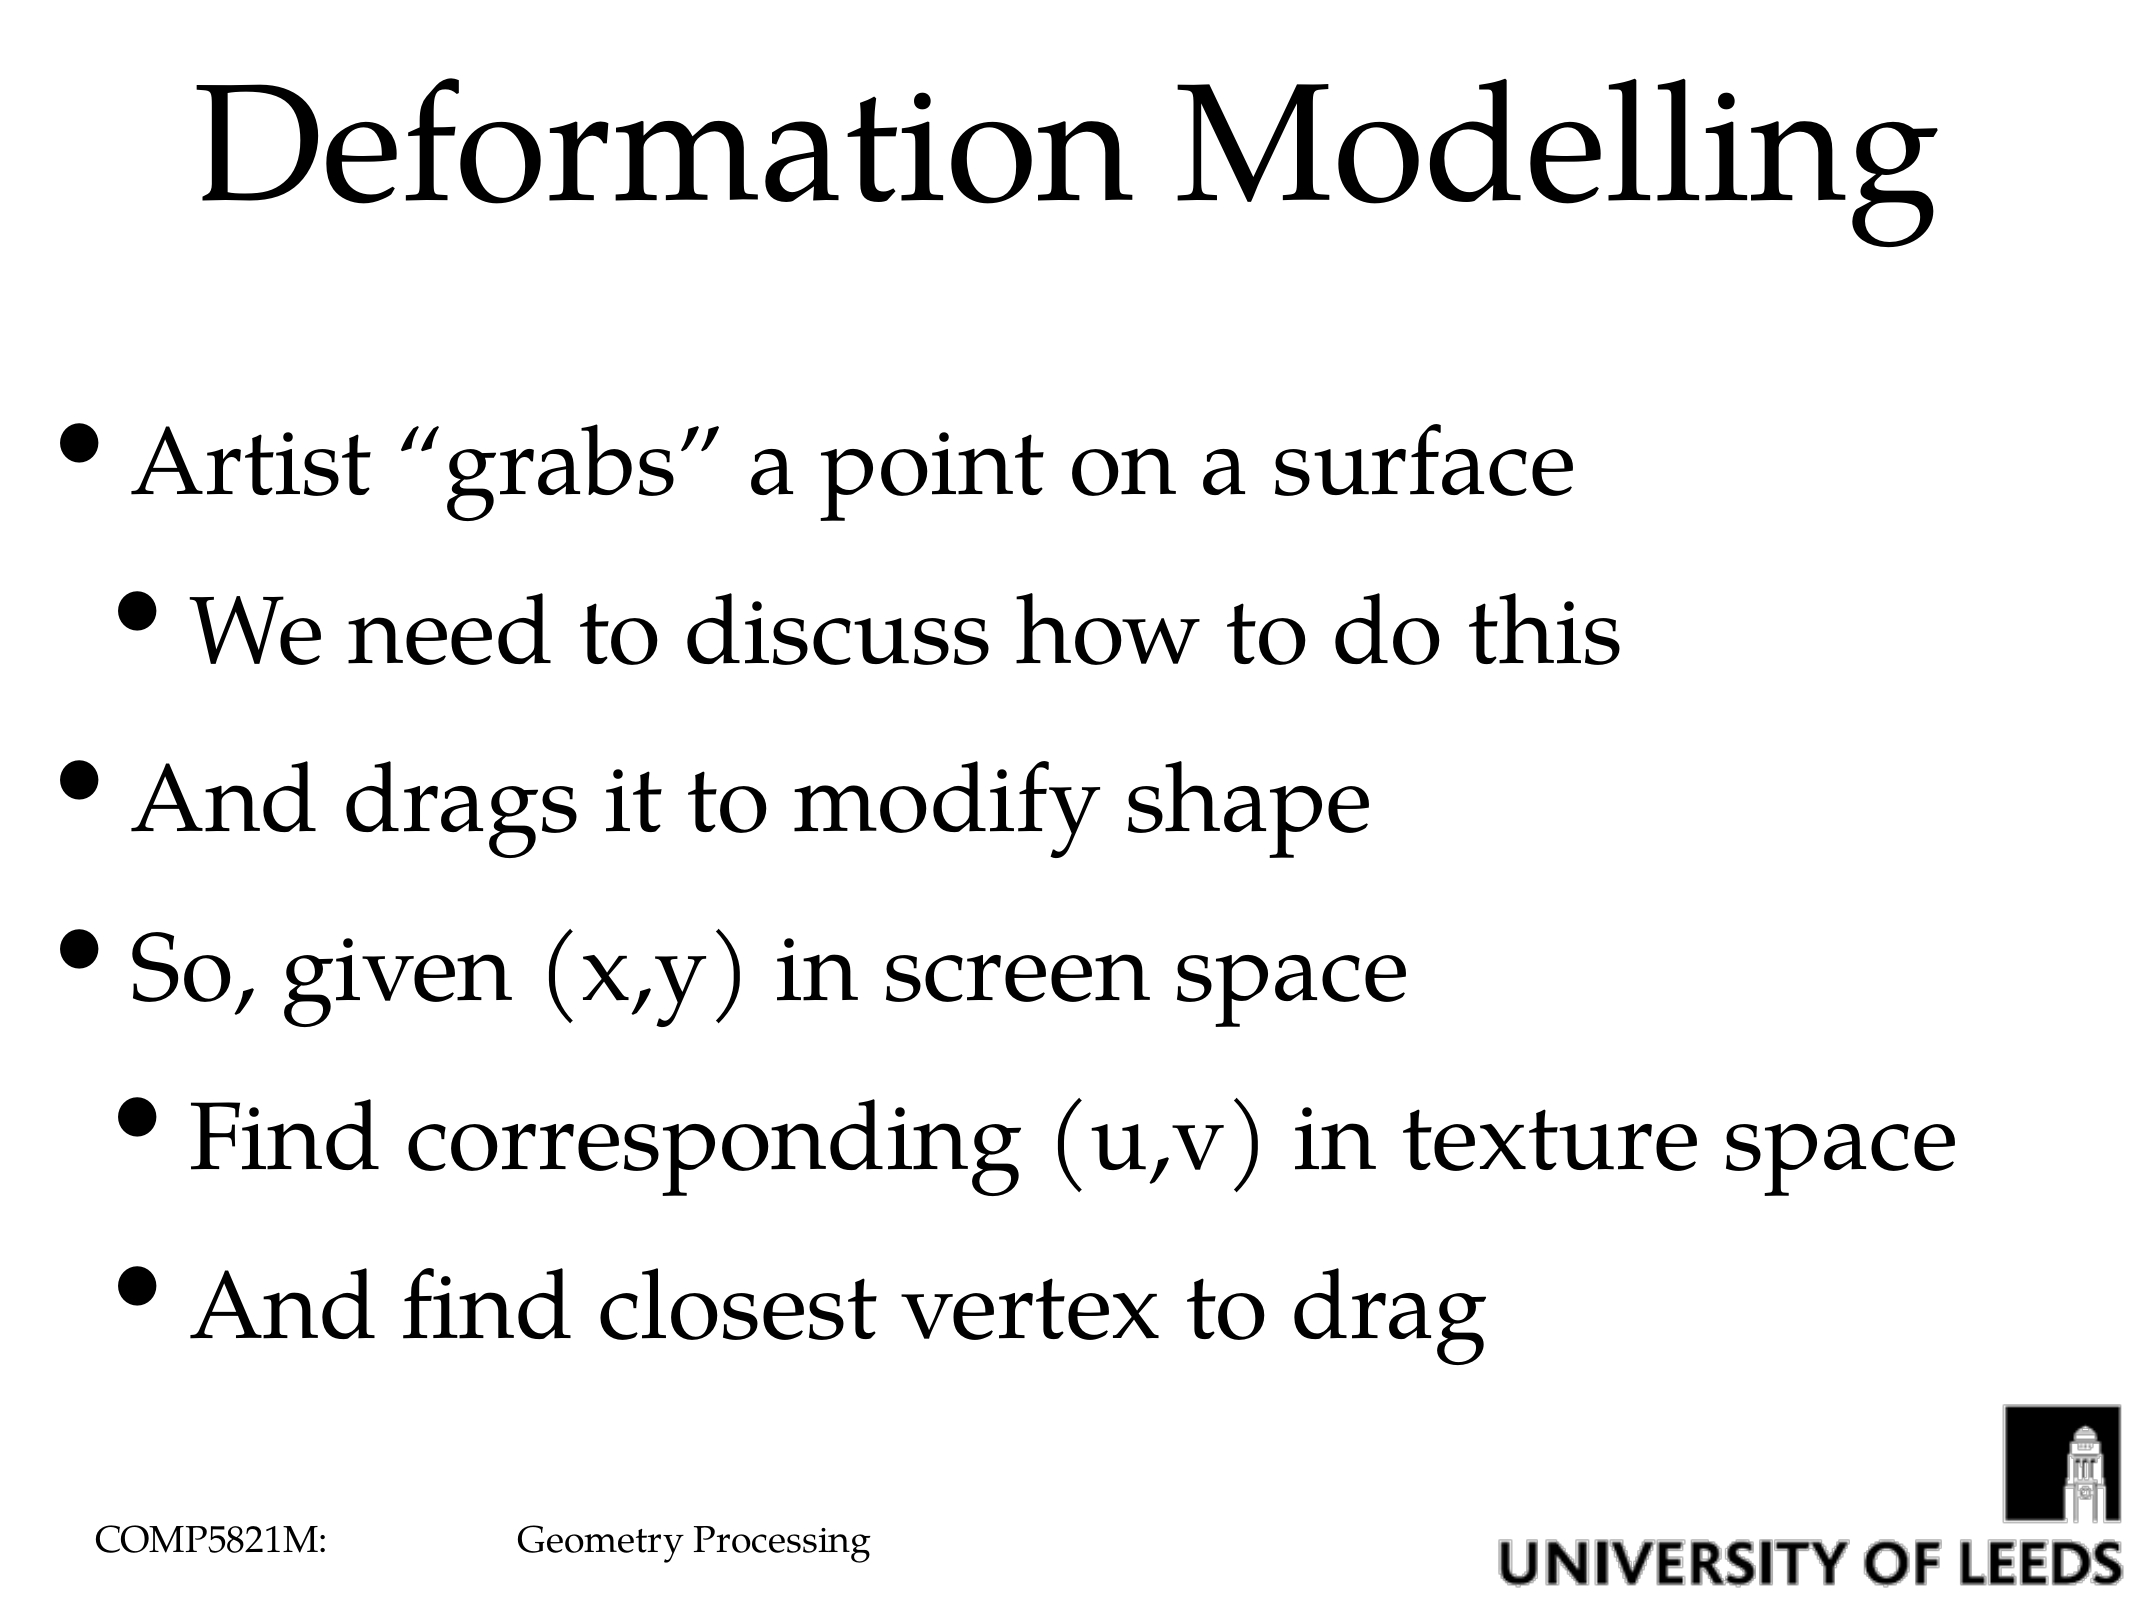

# Deformation Modelling
Artist “grabs” a point on a surface
We need to discuss how to do this
And drags it to modify shape
So, given (x,y) in screen space
Find corresponding (u,v) in texture space
And find closest vertex to drag